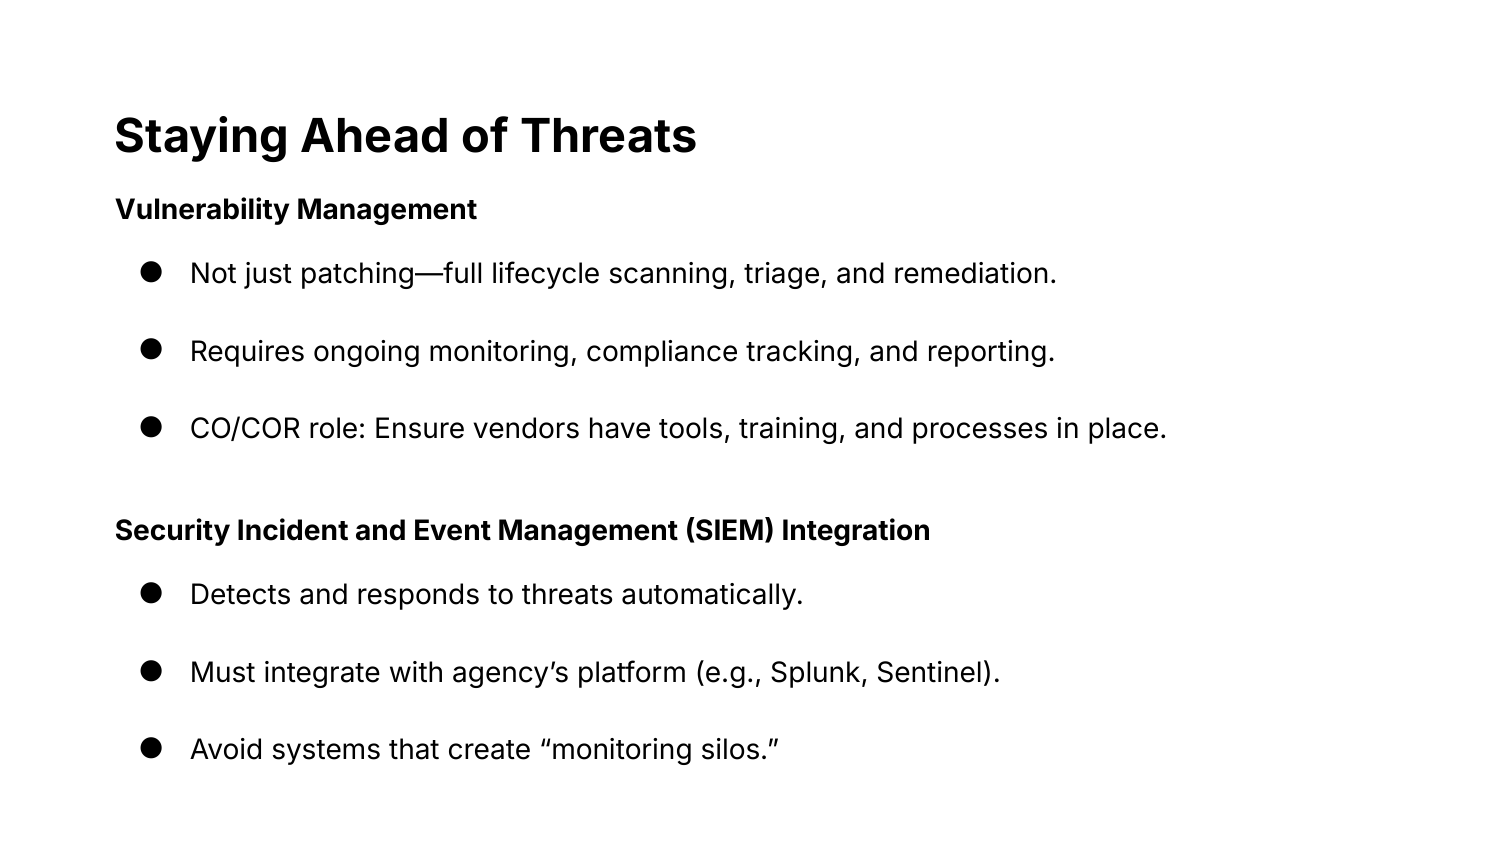

Staying Ahead of Threats
Vulnerability Management
Not just patching—full lifecycle scanning, triage, and remediation.
Requires ongoing monitoring, compliance tracking, and reporting.
CO/COR role: Ensure vendors have tools, training, and processes in place.
Security Incident and Event Management (SIEM) Integration
Detects and responds to threats automatically.
Must integrate with agency’s platform (e.g., Splunk, Sentinel).
Avoid systems that create “monitoring silos.”